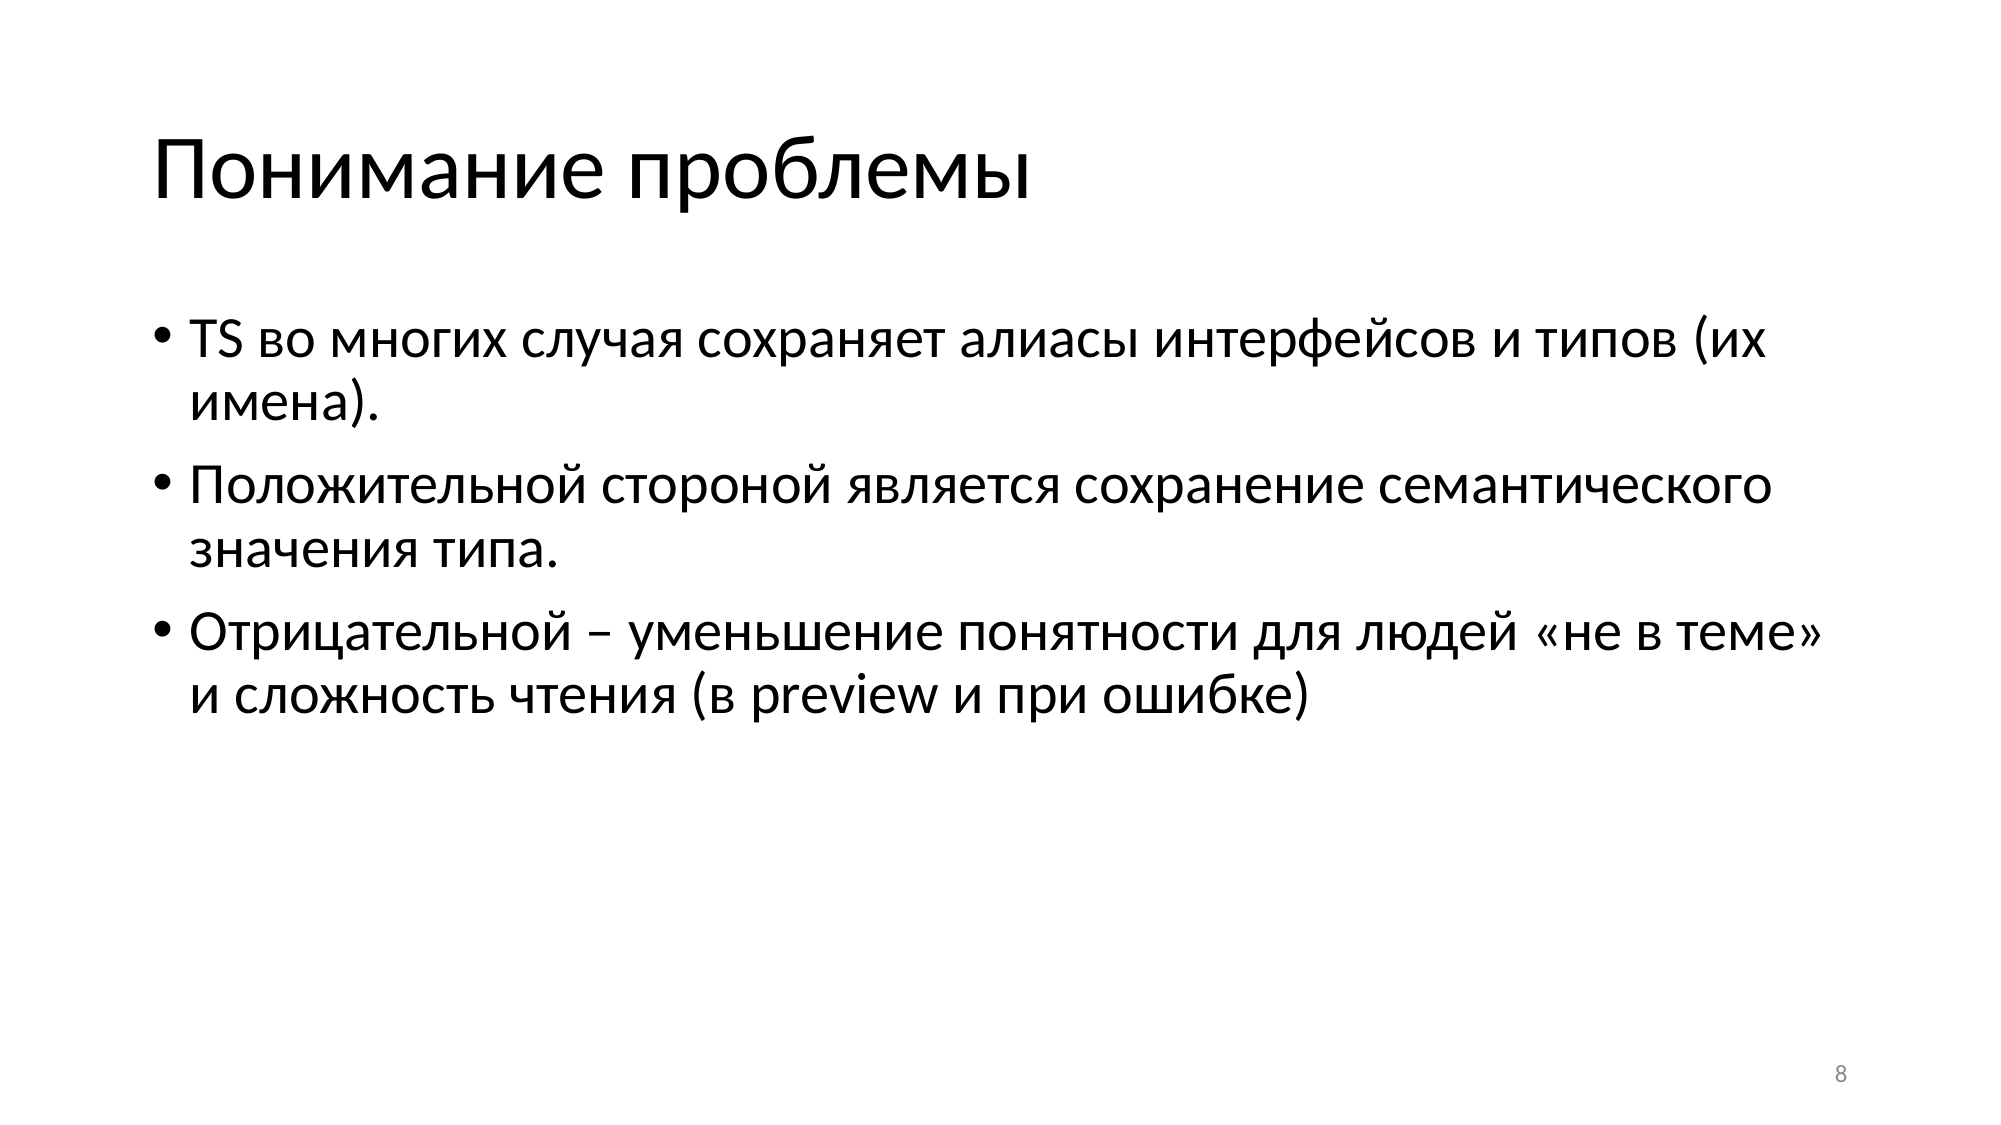

# Понимание проблемы
TS во многих случая сохраняет алиасы интерфейсов и типов (их имена).
Положительной стороной является сохранение семантического значения типа.
Отрицательной – уменьшение понятности для людей «не в теме» и сложность чтения (в preview и при ошибке)

8